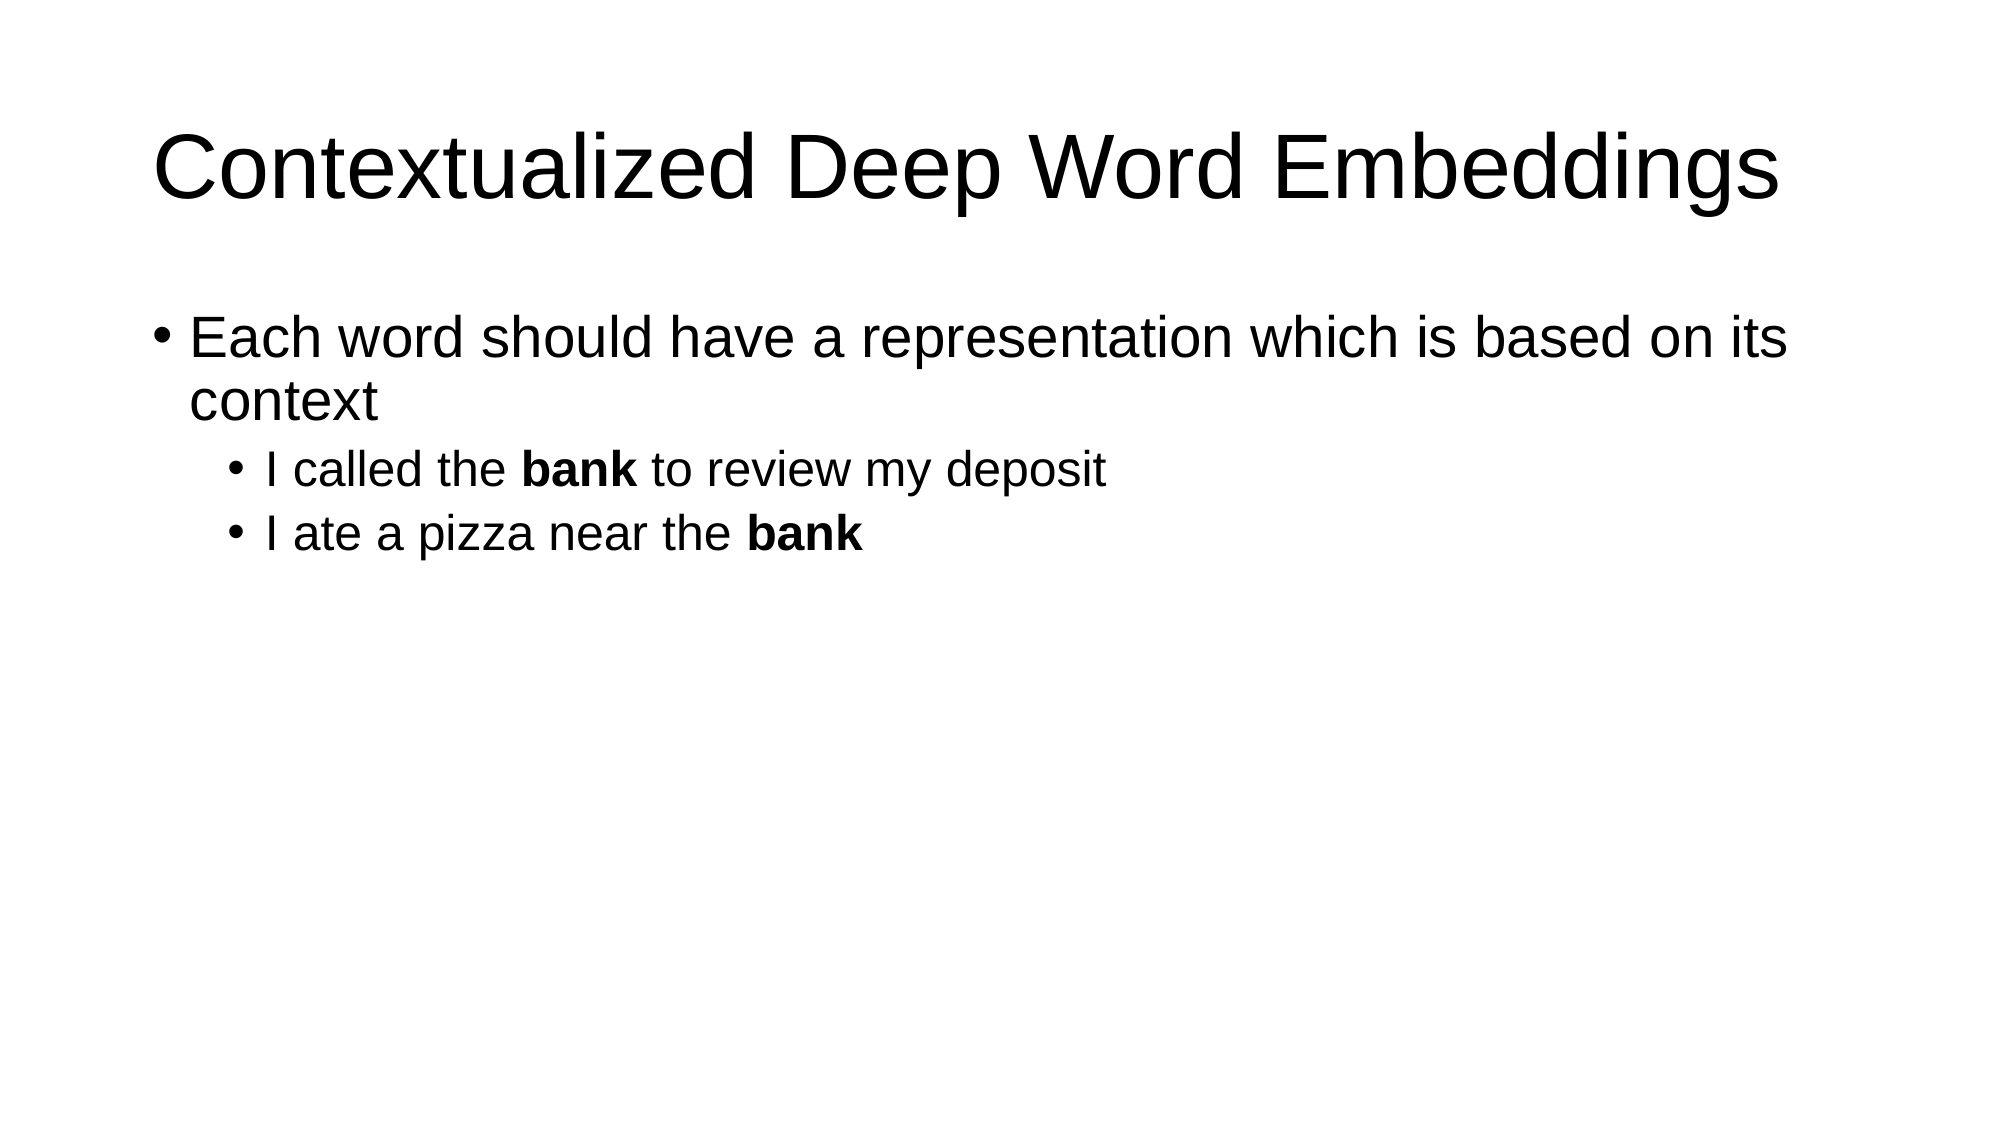

# Contextualized Deep Word Embeddings
Each word should have a representation which is based on its context
I called the bank to review my deposit
I ate a pizza near the bank